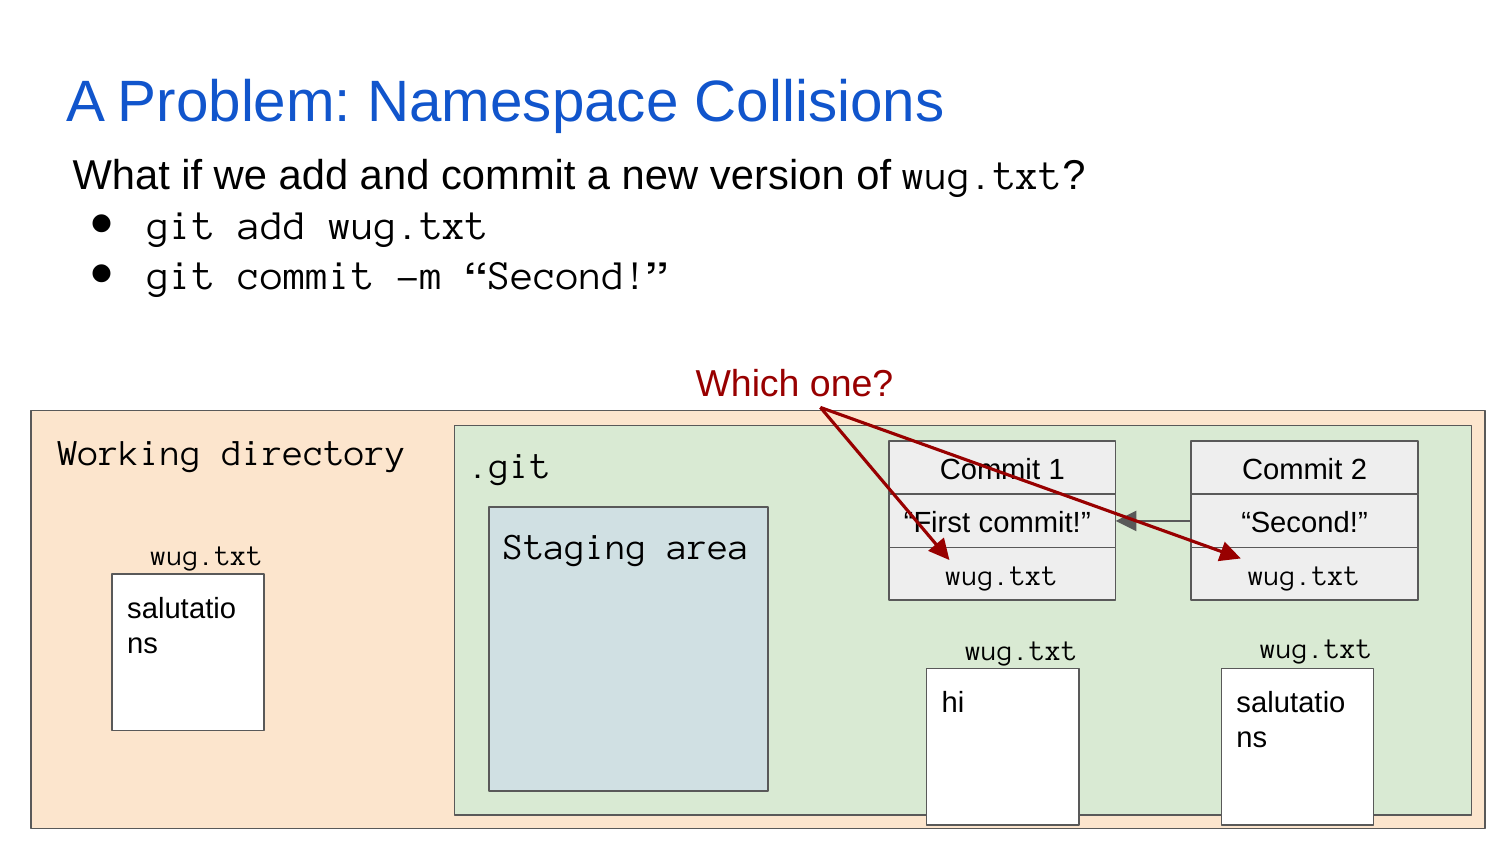

# A Problem: Namespace Collisions
What if we add and commit a new version of wug.txt?
git add wug.txt
git commit -m “Second!”

Which one?

Working directory
.git

Commit 1
“First commit!”
wug.txt
Commit 2
“Second!”
wug.txt

Staging area
wug.txt
salutations
wug.txt
hi
wug.txt
salutations